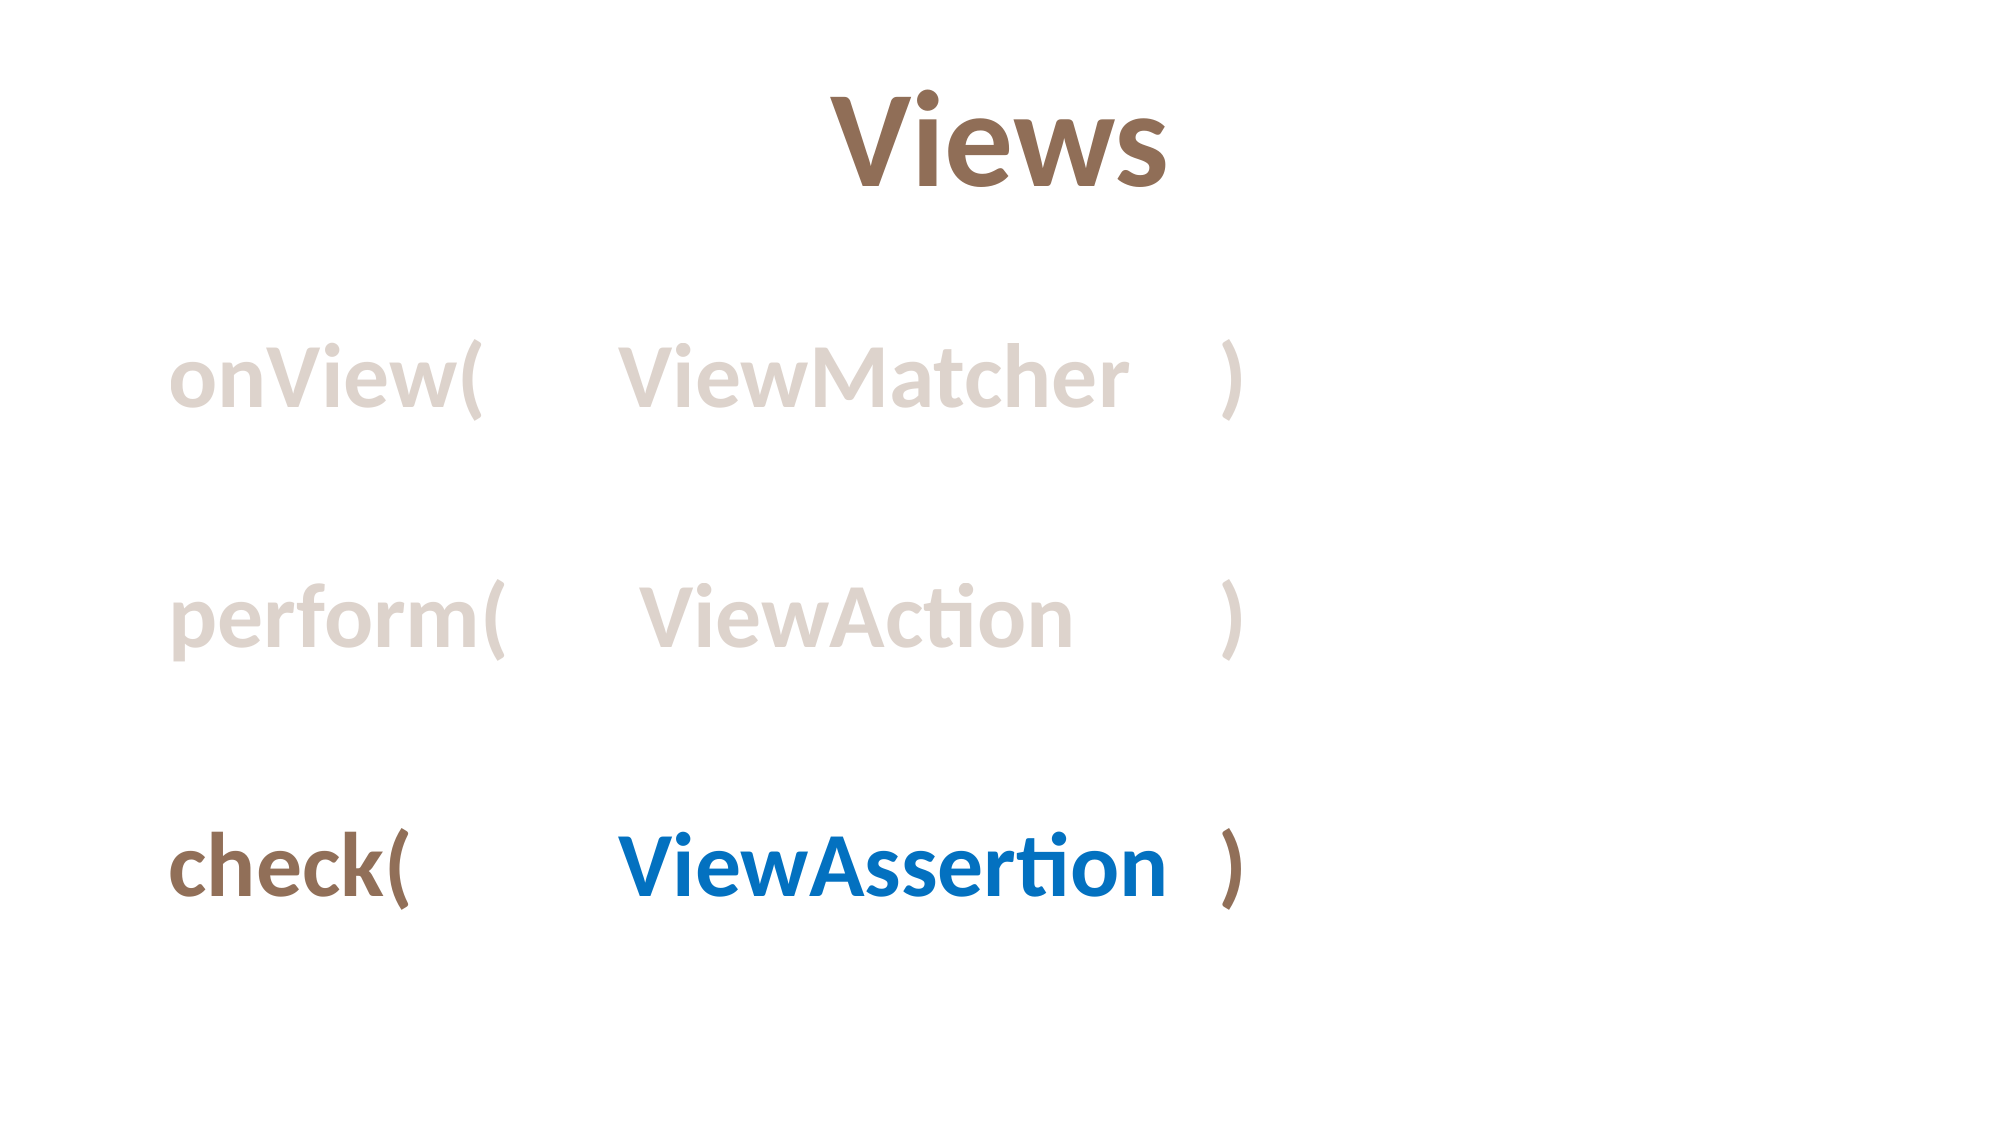

Views
onView(	ViewMatcher	)
perform(	 ViewAction	)
check(		ViewAssertion	)